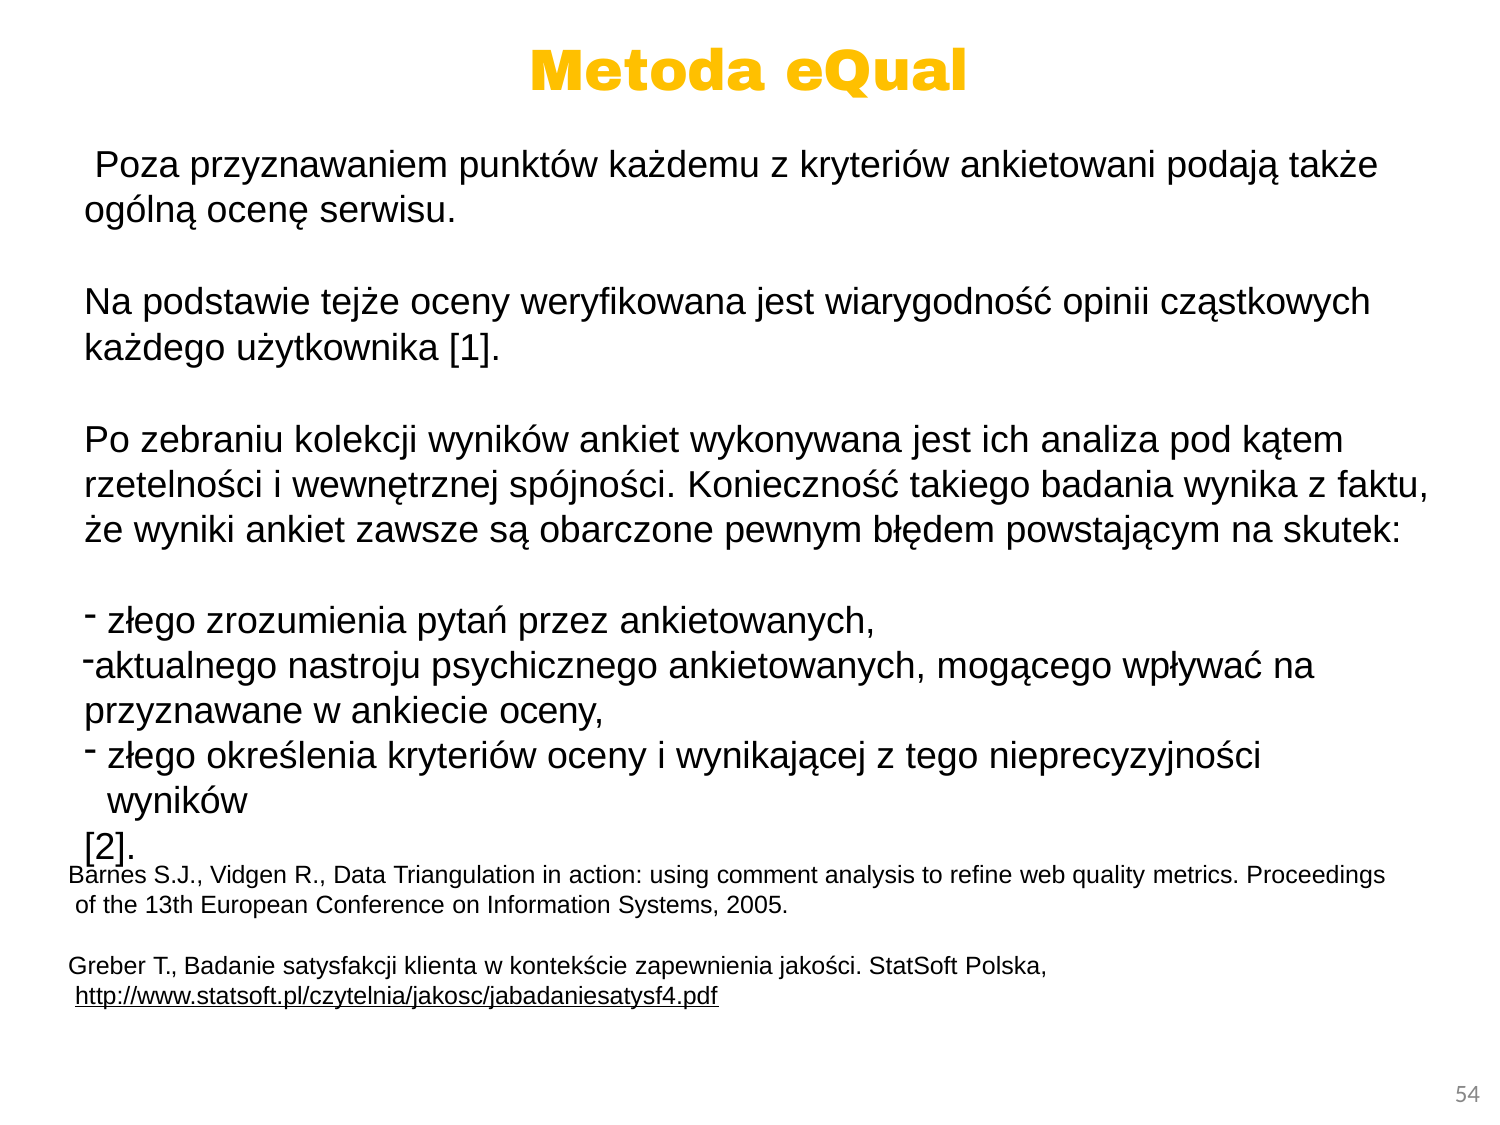

# Metoda eQual
Poza przyznawaniem punktów każdemu z kryteriów ankietowani podają także
ogólną ocenę serwisu.

Na podstawie tejże oceny weryfikowana jest wiarygodność opinii cząstkowych
każdego użytkownika [1].

Po zebraniu kolekcji wyników ankiet wykonywana jest ich analiza pod kątem
rzetelności i wewnętrznej spójności. Konieczność takiego badania wynika z faktu,
że wyniki ankiet zawsze są obarczone pewnym błędem powstającym na skutek:

złego zrozumienia pytań przez ankietowanych,
aktualnego nastroju psychicznego ankietowanych, mogącego wpływać na  przyznawane w ankiecie oceny,
złego określenia kryteriów oceny i wynikającej z tego nieprecyzyjności wyników
[2].
Barnes S.J., Vidgen R., Data Triangulation in action: using comment analysis to refine web quality metrics. Proceedings  of the 13th European Conference on Information Systems, 2005.

Greber T., Badanie satysfakcji klienta w kontekście zapewnienia jakości. StatSoft Polska,  http://www.statsoft.pl/czytelnia/jakosc/jabadaniesatysf4.pdf
54